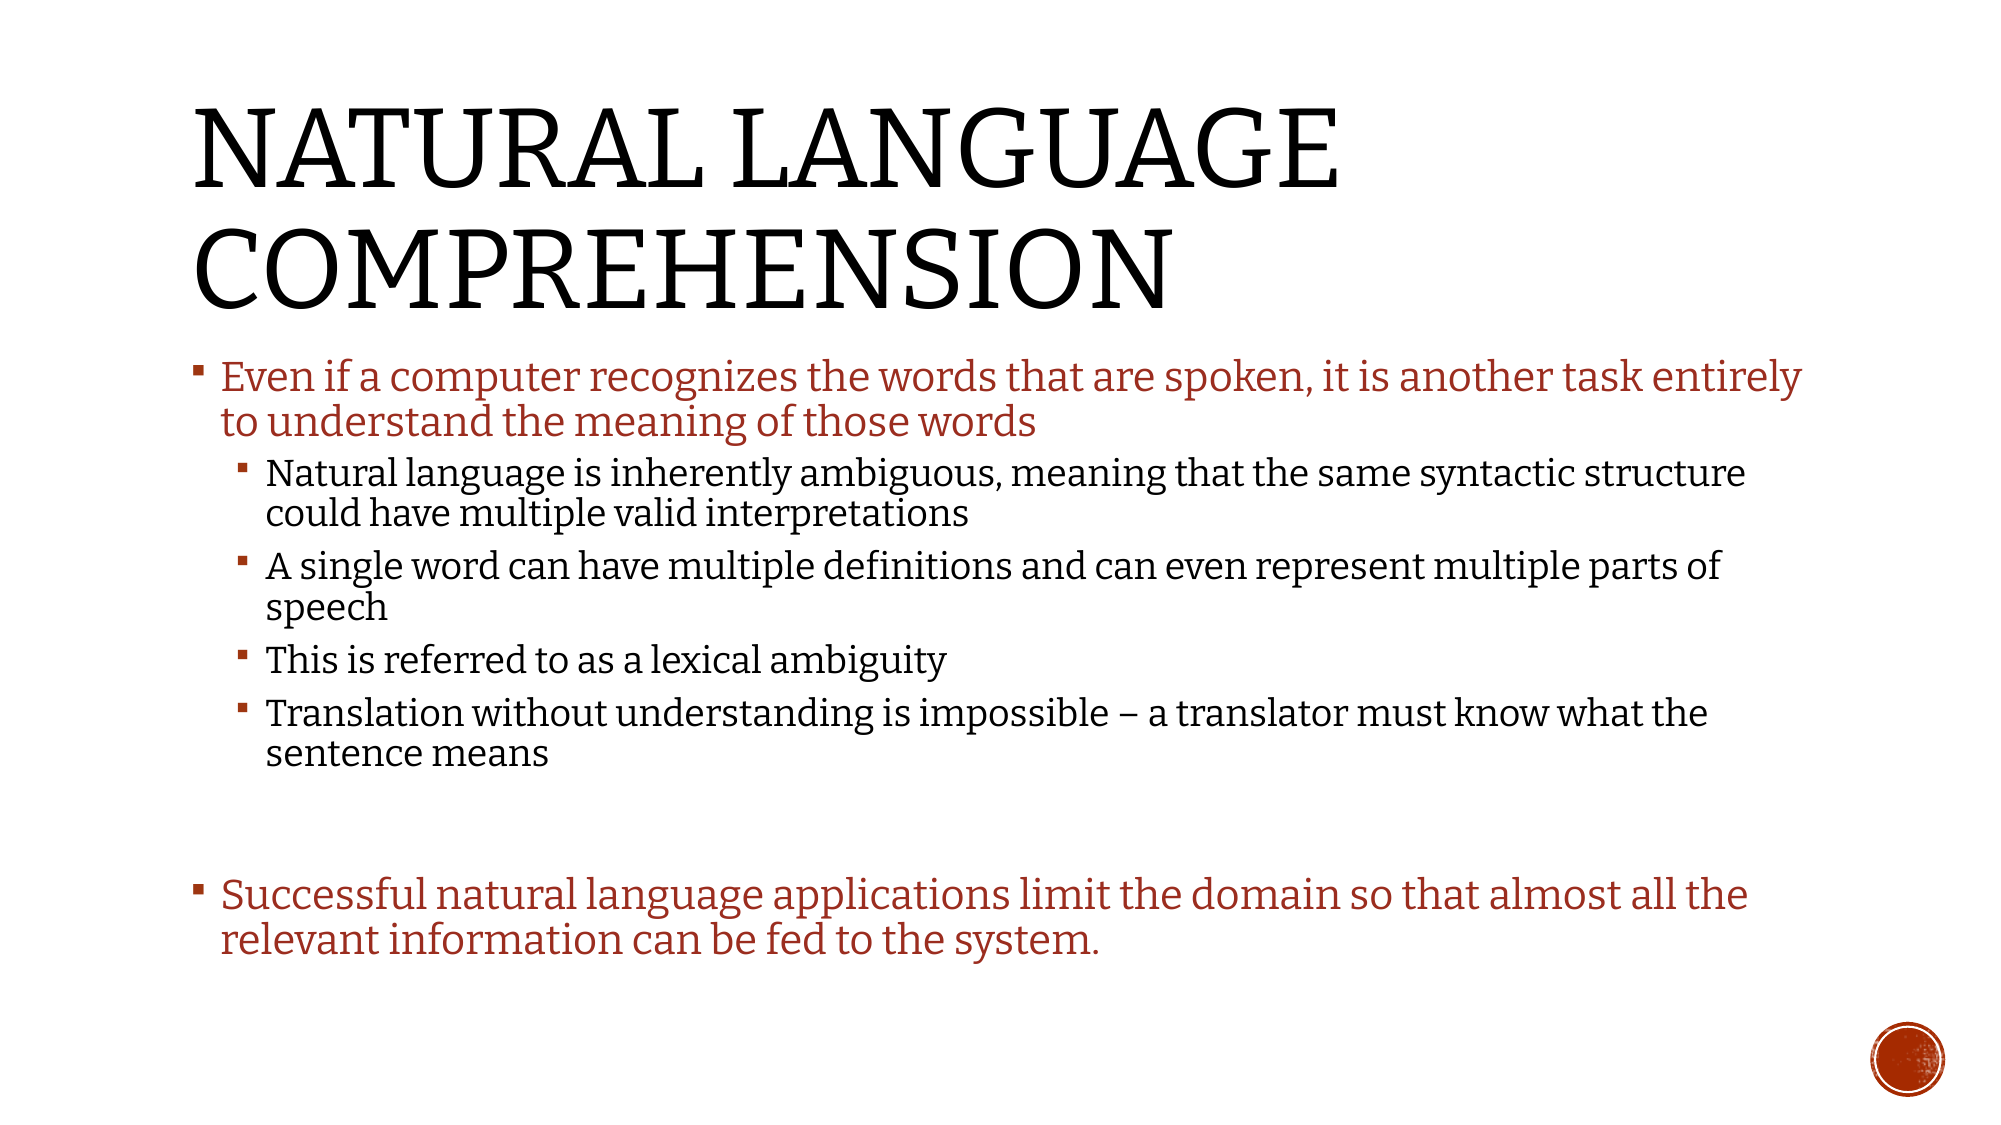

# Natural Language Comprehension
Even if a computer recognizes the words that are spoken, it is another task entirely to understand the meaning of those words
Natural language is inherently ambiguous, meaning that the same syntactic structure could have multiple valid interpretations
A single word can have multiple definitions and can even represent multiple parts of speech
This is referred to as a lexical ambiguity
Translation without understanding is impossible – a translator must know what the sentence means

Successful natural language applications limit the domain so that almost all the relevant information can be fed to the system.